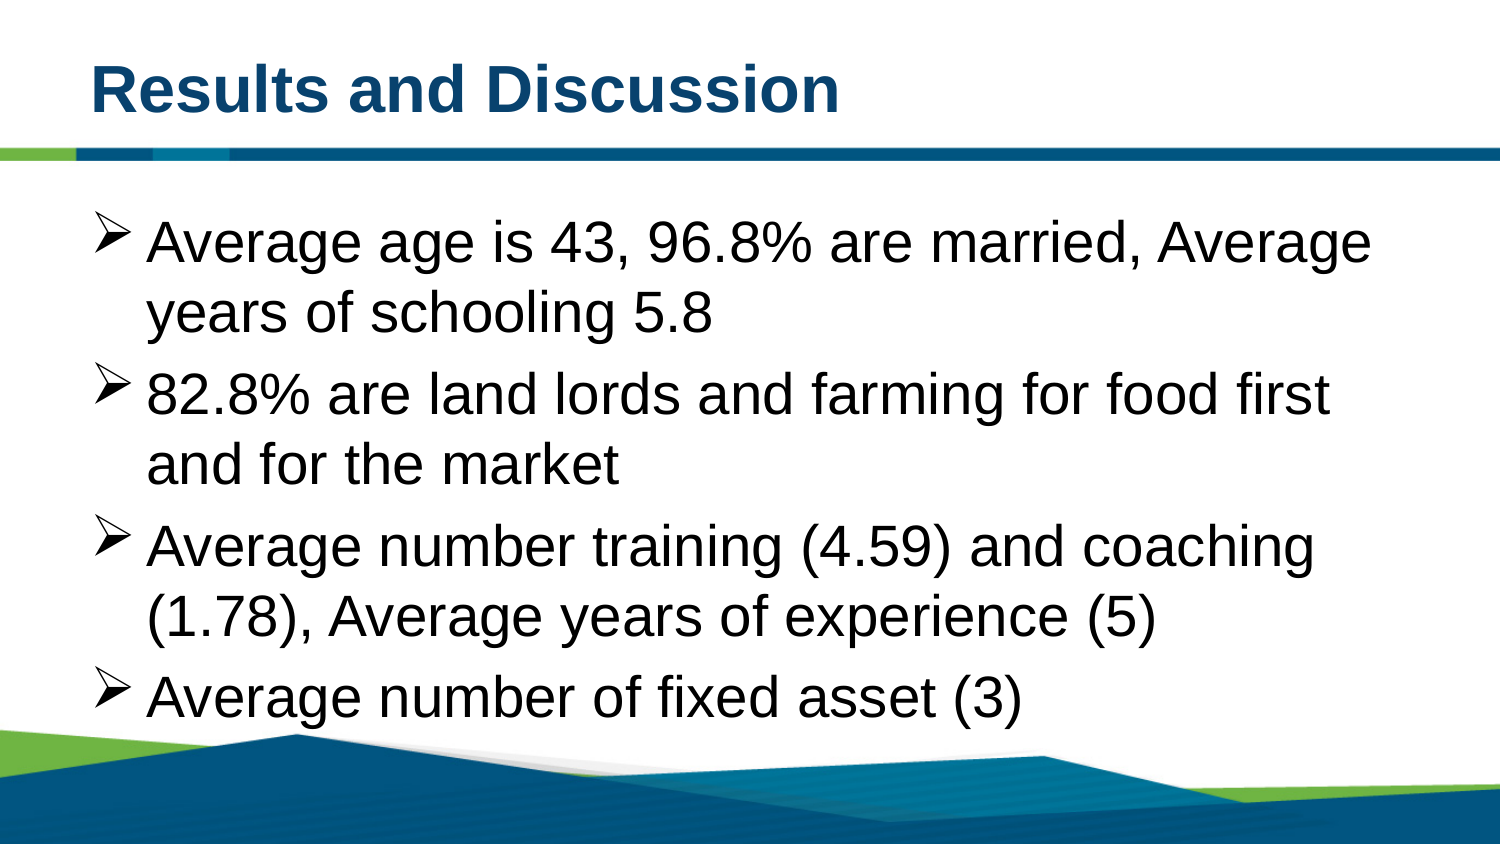

# Results and Discussion
Average age is 43, 96.8% are married, Average years of schooling 5.8
82.8% are land lords and farming for food first and for the market
Average number training (4.59) and coaching (1.78), Average years of experience (5)
Average number of fixed asset (3)